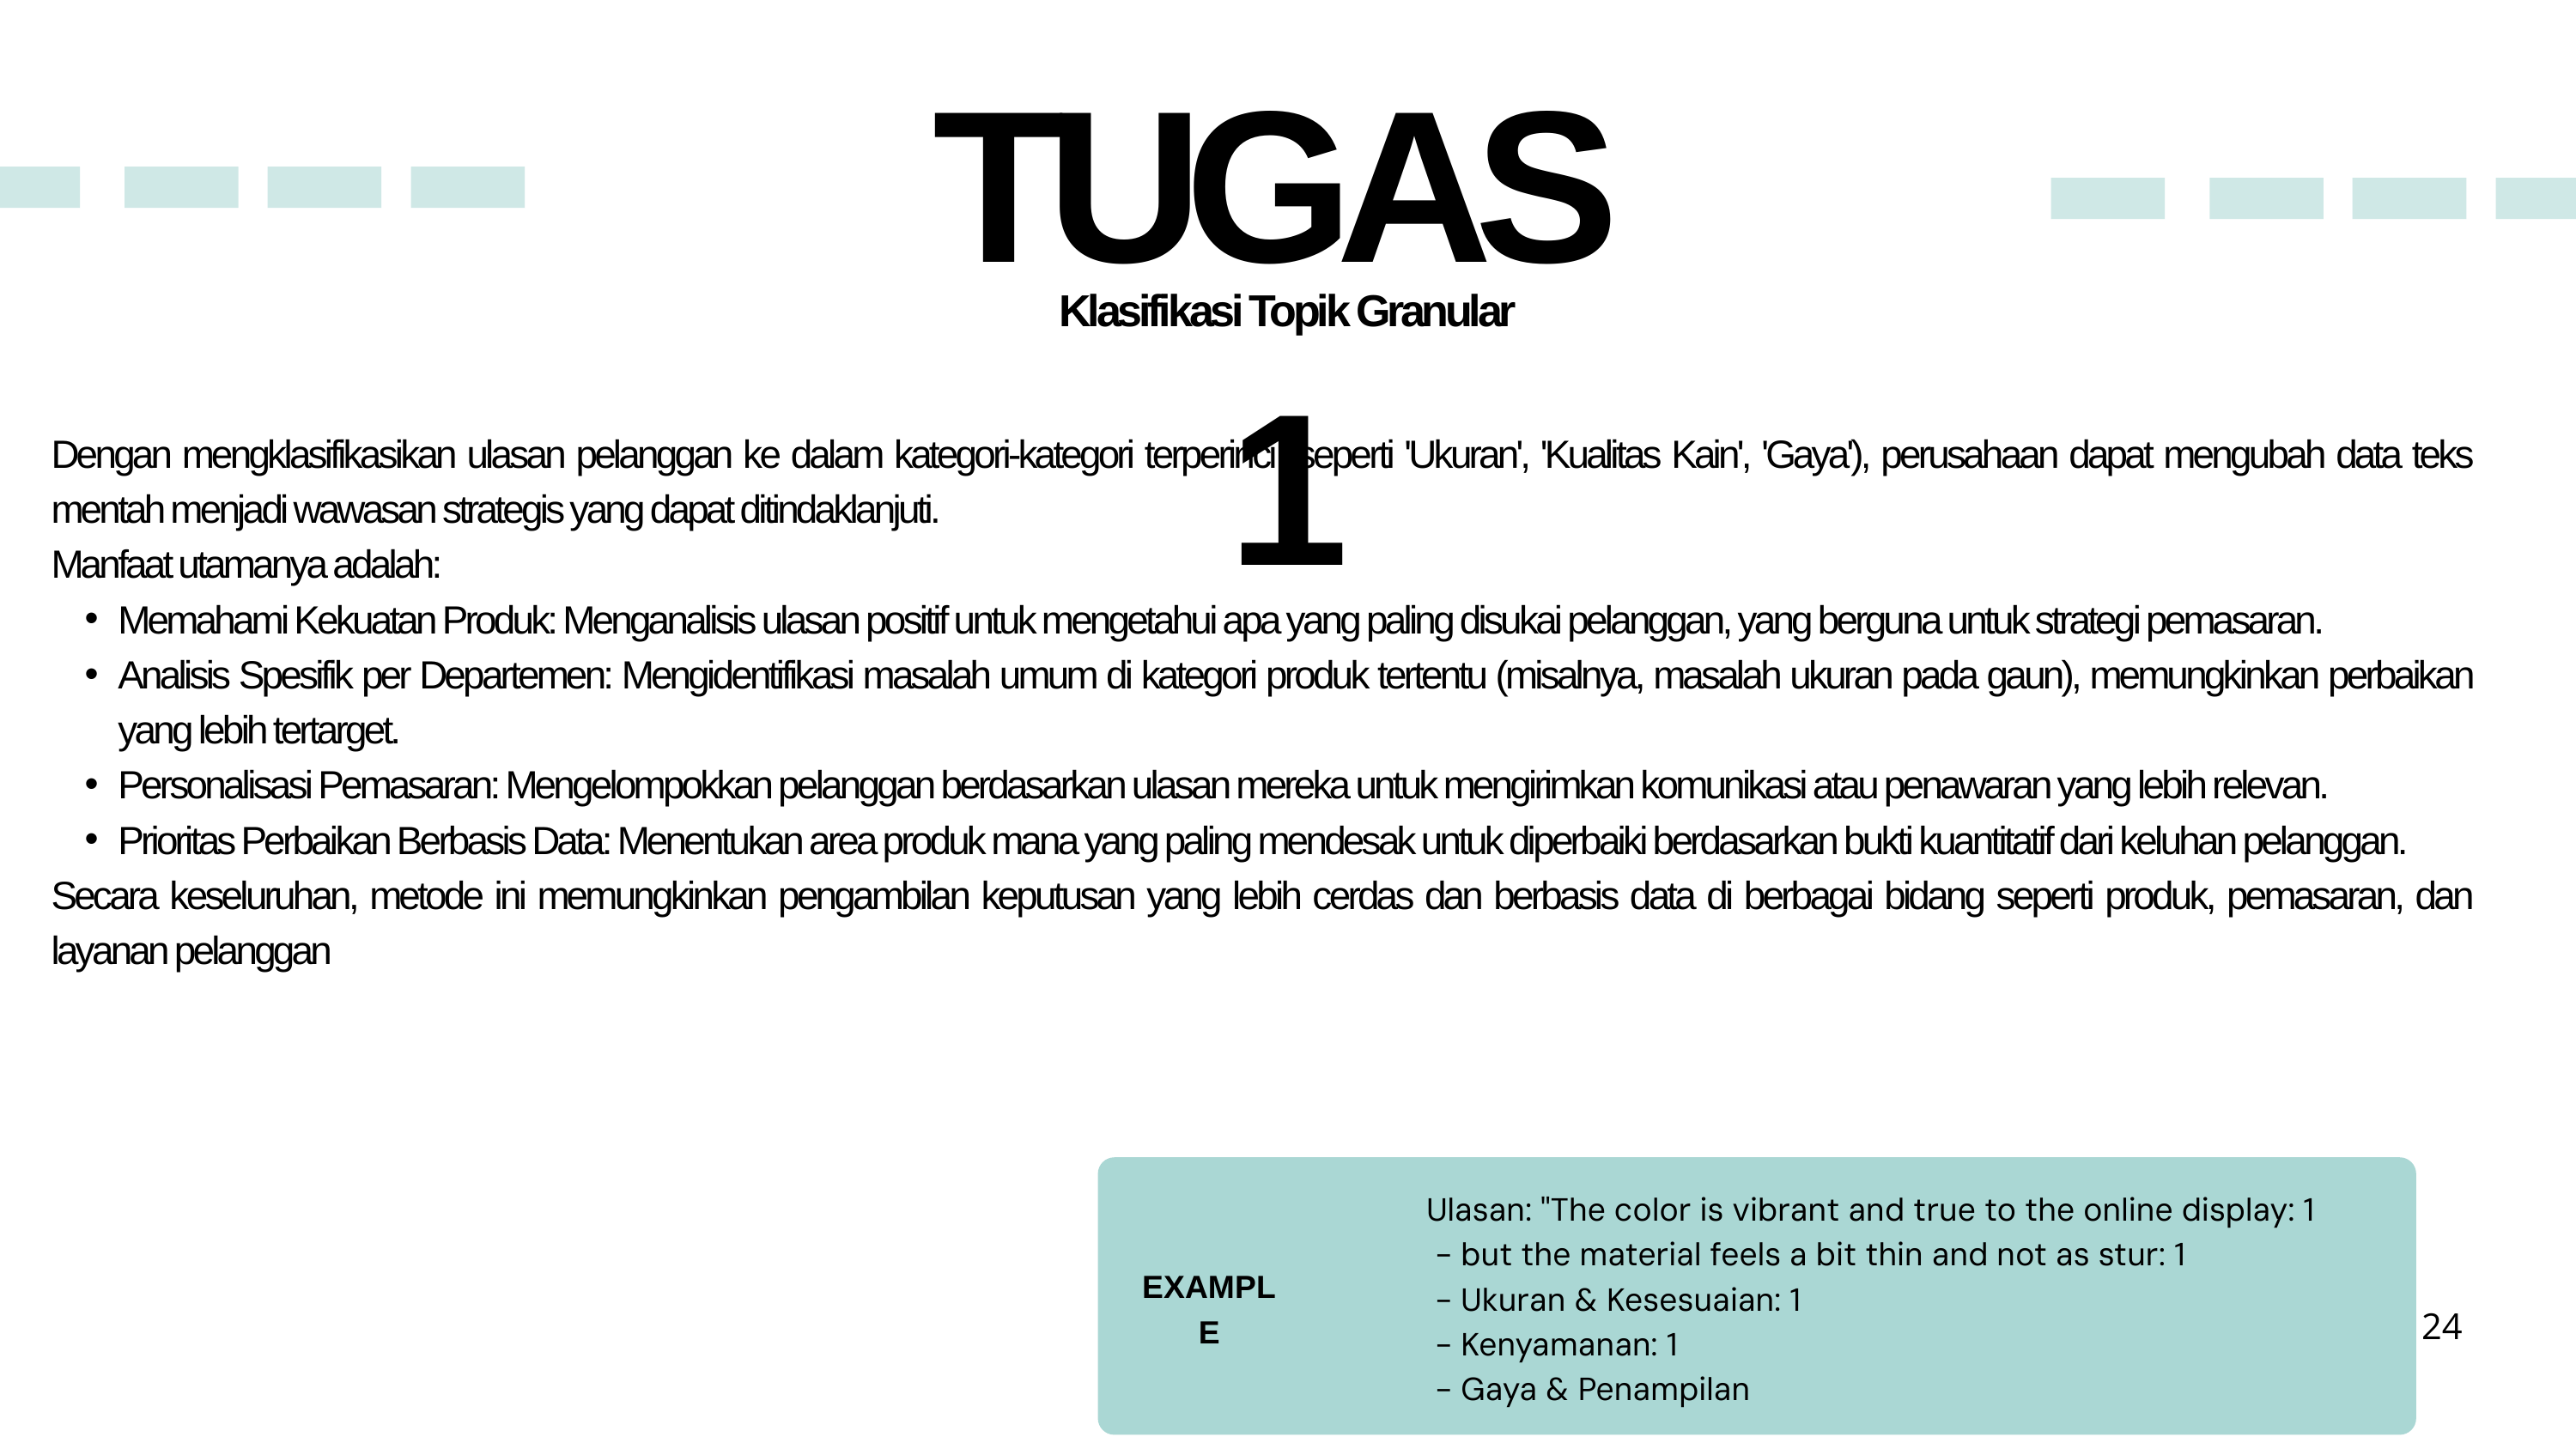

TUGAS  1

Klasifikasi Topik Granular
Dengan mengklasifikasikan ulasan pelanggan ke dalam kategori-kategori terperinci (seperti 'Ukuran', 'Kualitas Kain', 'Gaya'), perusahaan dapat mengubah data teks mentah menjadi wawasan strategis yang dapat ditindaklanjuti.
Manfaat utamanya adalah:
Memahami Kekuatan Produk: Menganalisis ulasan positif untuk mengetahui apa yang paling disukai pelanggan, yang berguna untuk strategi pemasaran.
Analisis Spesifik per Departemen: Mengidentifikasi masalah umum di kategori produk tertentu (misalnya, masalah ukuran pada gaun), memungkinkan perbaikan yang lebih tertarget.
Personalisasi Pemasaran: Mengelompokkan pelanggan berdasarkan ulasan mereka untuk mengirimkan komunikasi atau penawaran yang lebih relevan.
Prioritas Perbaikan Berbasis Data: Menentukan area produk mana yang paling mendesak untuk diperbaiki berdasarkan bukti kuantitatif dari keluhan pelanggan.
Secara keseluruhan, metode ini memungkinkan pengambilan keputusan yang lebih cerdas dan berbasis data di berbagai bidang seperti produk, pemasaran, dan layanan pelanggan

 Ulasan: "The color is vibrant and true to the online display: 1
  - but the material feels a bit thin and not as stur: 1
  - Ukuran & Kesesuaian: 1
  - Kenyamanan: 1
  - Gaya & Penampilan
EXAMPLE
24